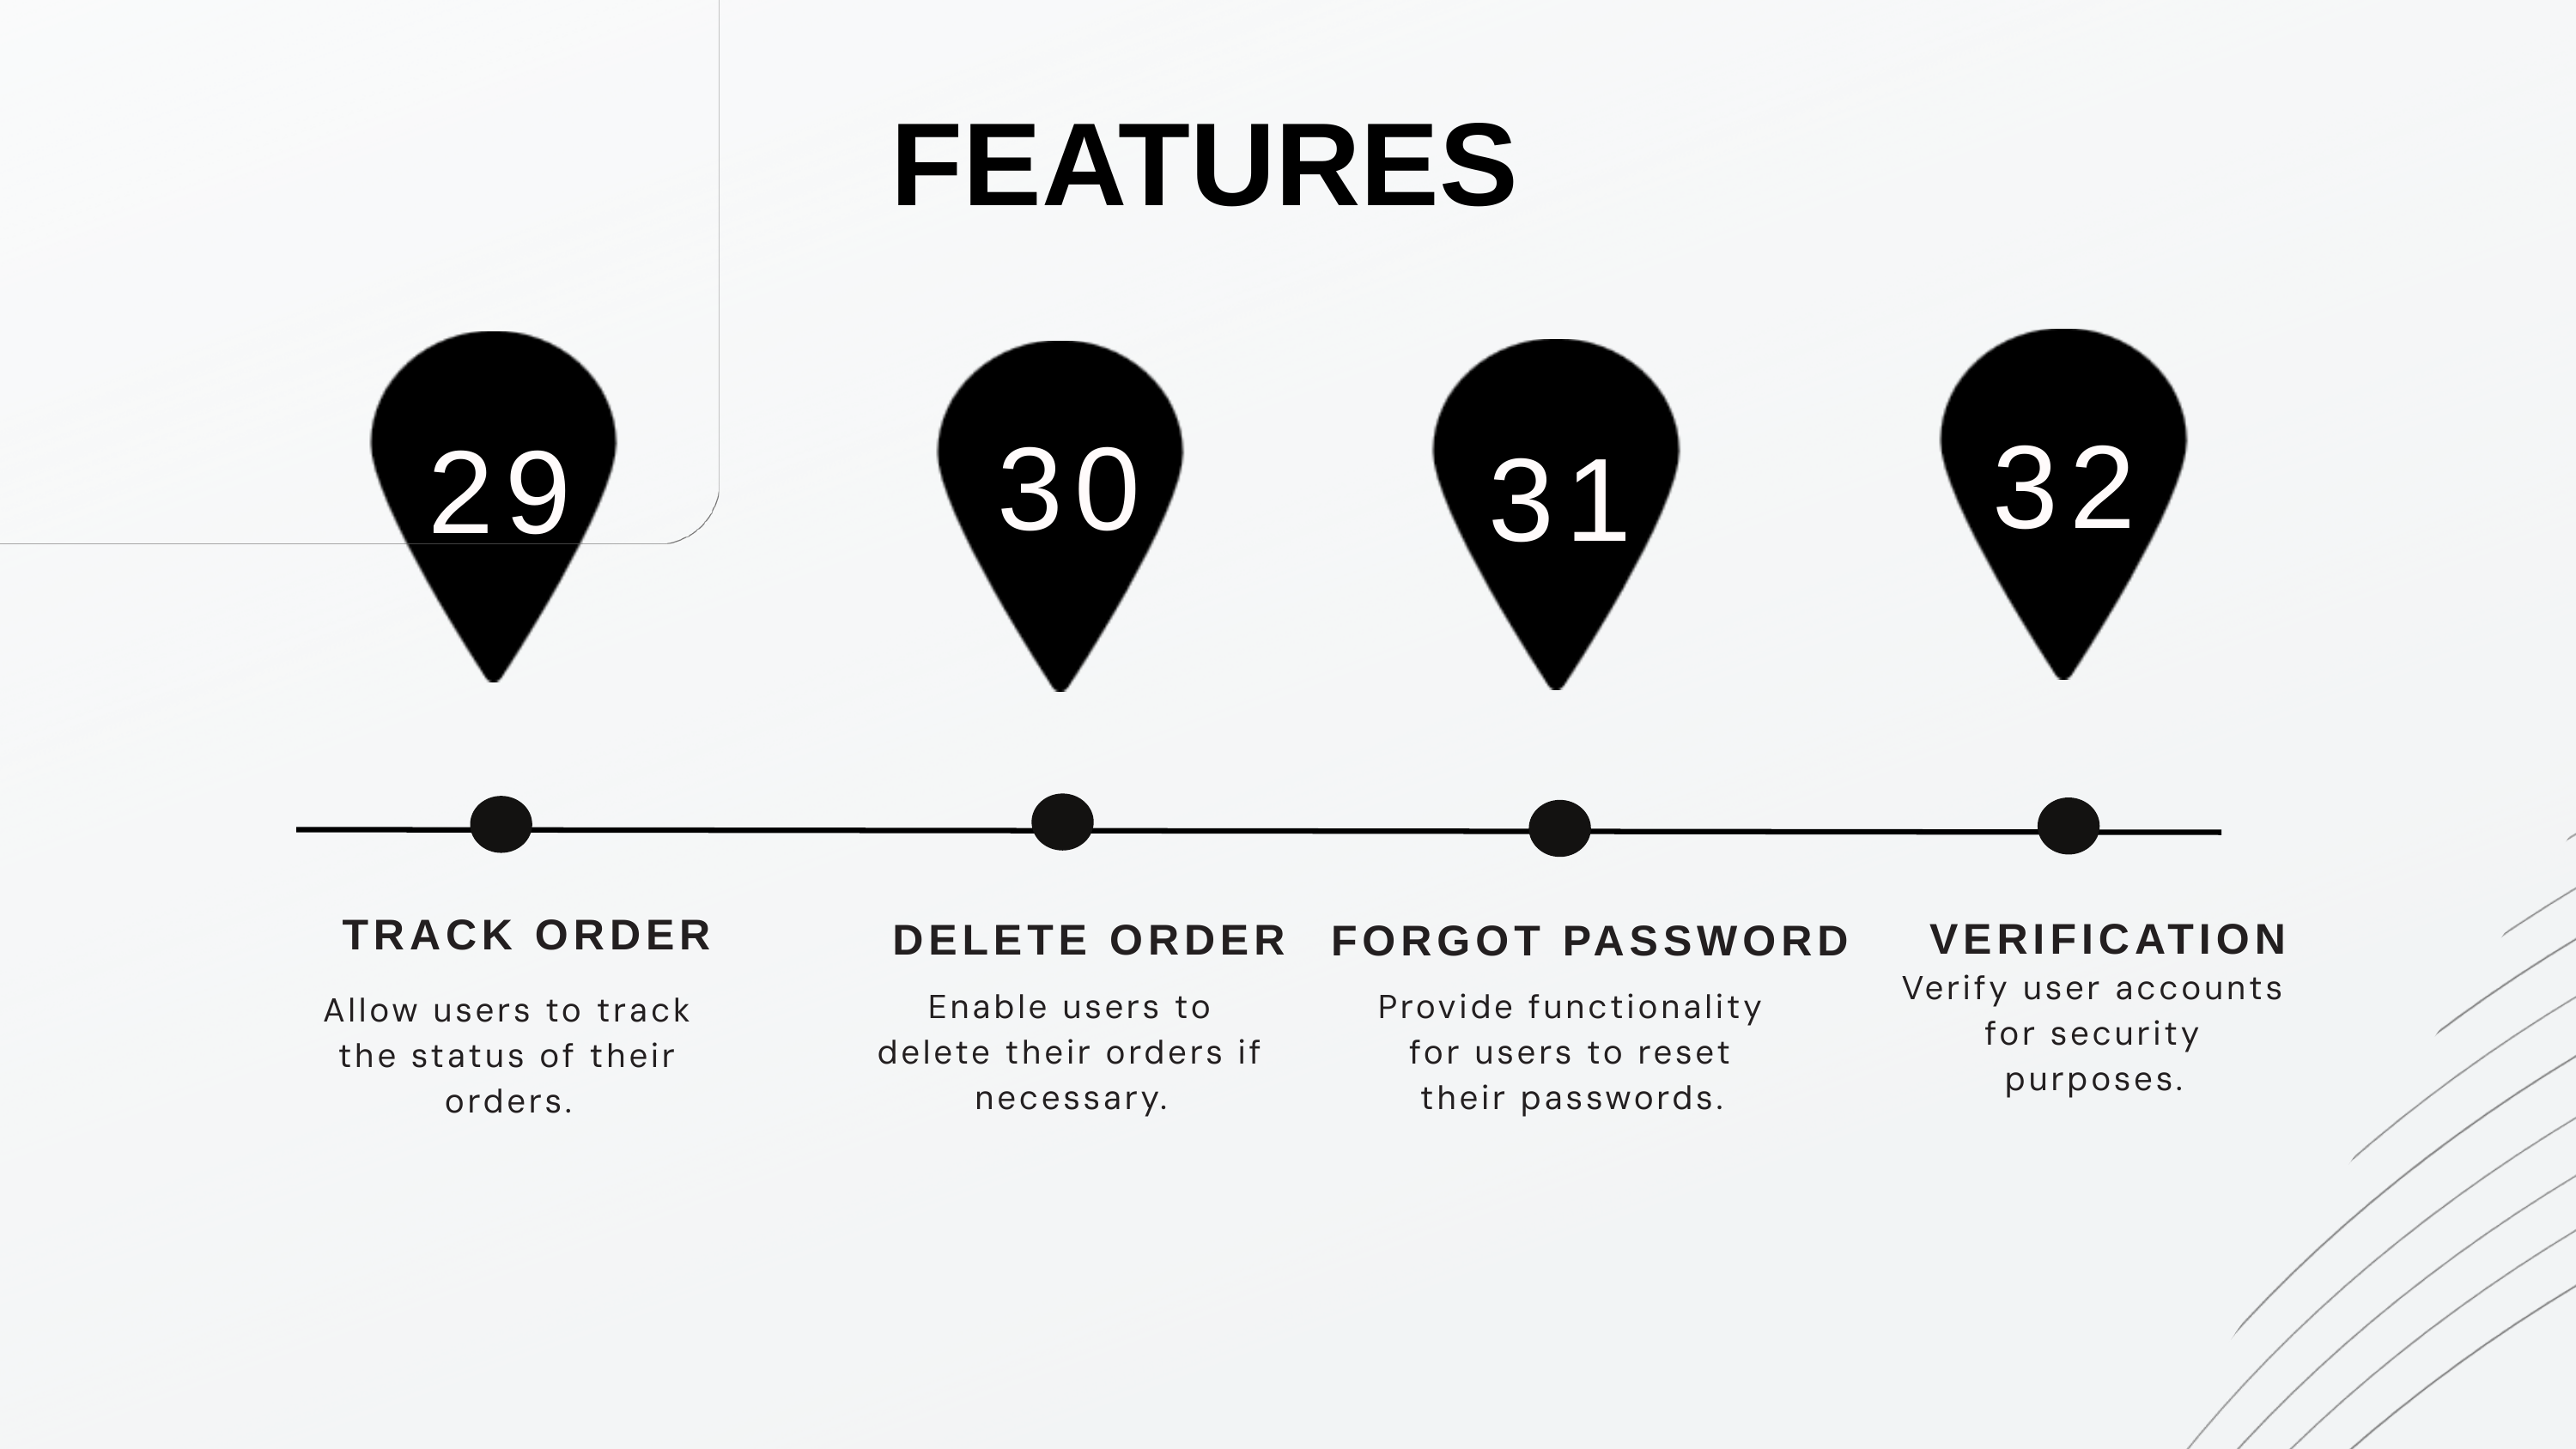

FEATURES

32
30
29
31

TRACK ORDER
VERIFICATION
DELETE ORDER
FORGOT PASSWORD
Verify user accounts for security purposes.
Provide functionality for users to reset their passwords.
Enable users to delete their orders if necessary.
Allow users to track the status of their orders.